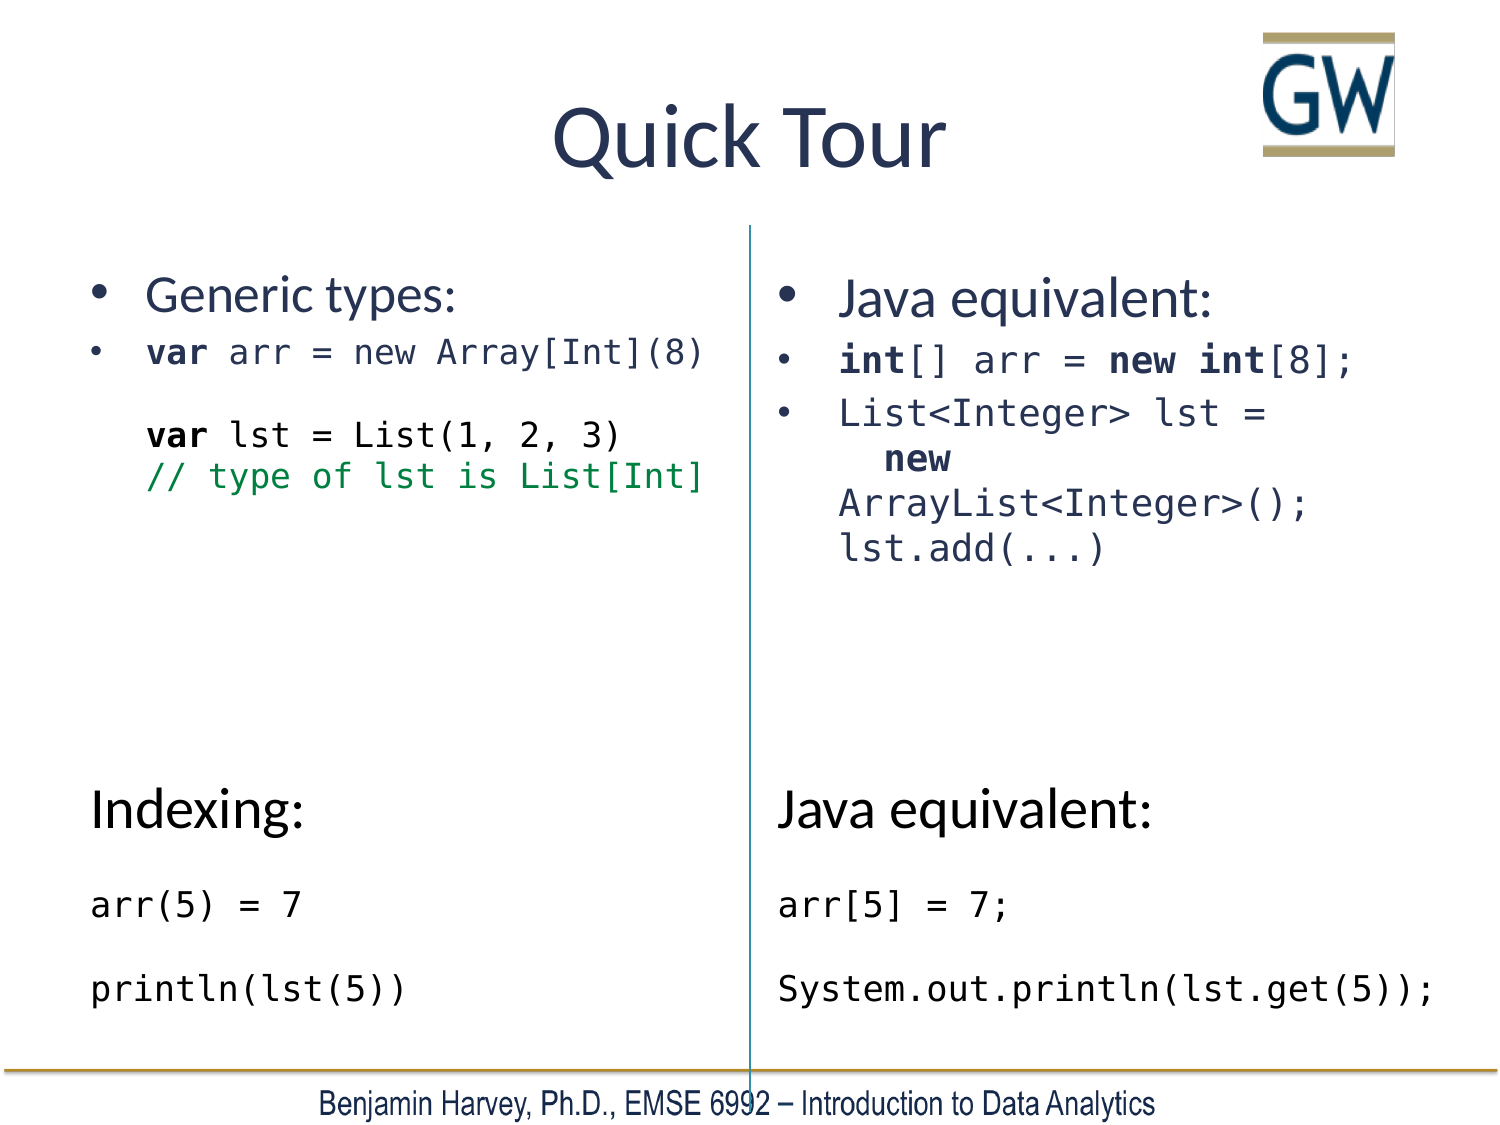

# Quick Tour
Generic types:
var arr = new Array[Int](8)
var lst = List(1, 2, 3)
// type of lst is List[Int]
Java equivalent:
int[] arr = new int[8];
List<Integer> lst =
  new ArrayList<Integer>();
lst.add(...)
Indexing:
arr(5) = 7
println(lst(5))
Java equivalent:
arr[5] = 7;
System.out.println(lst.get(5));